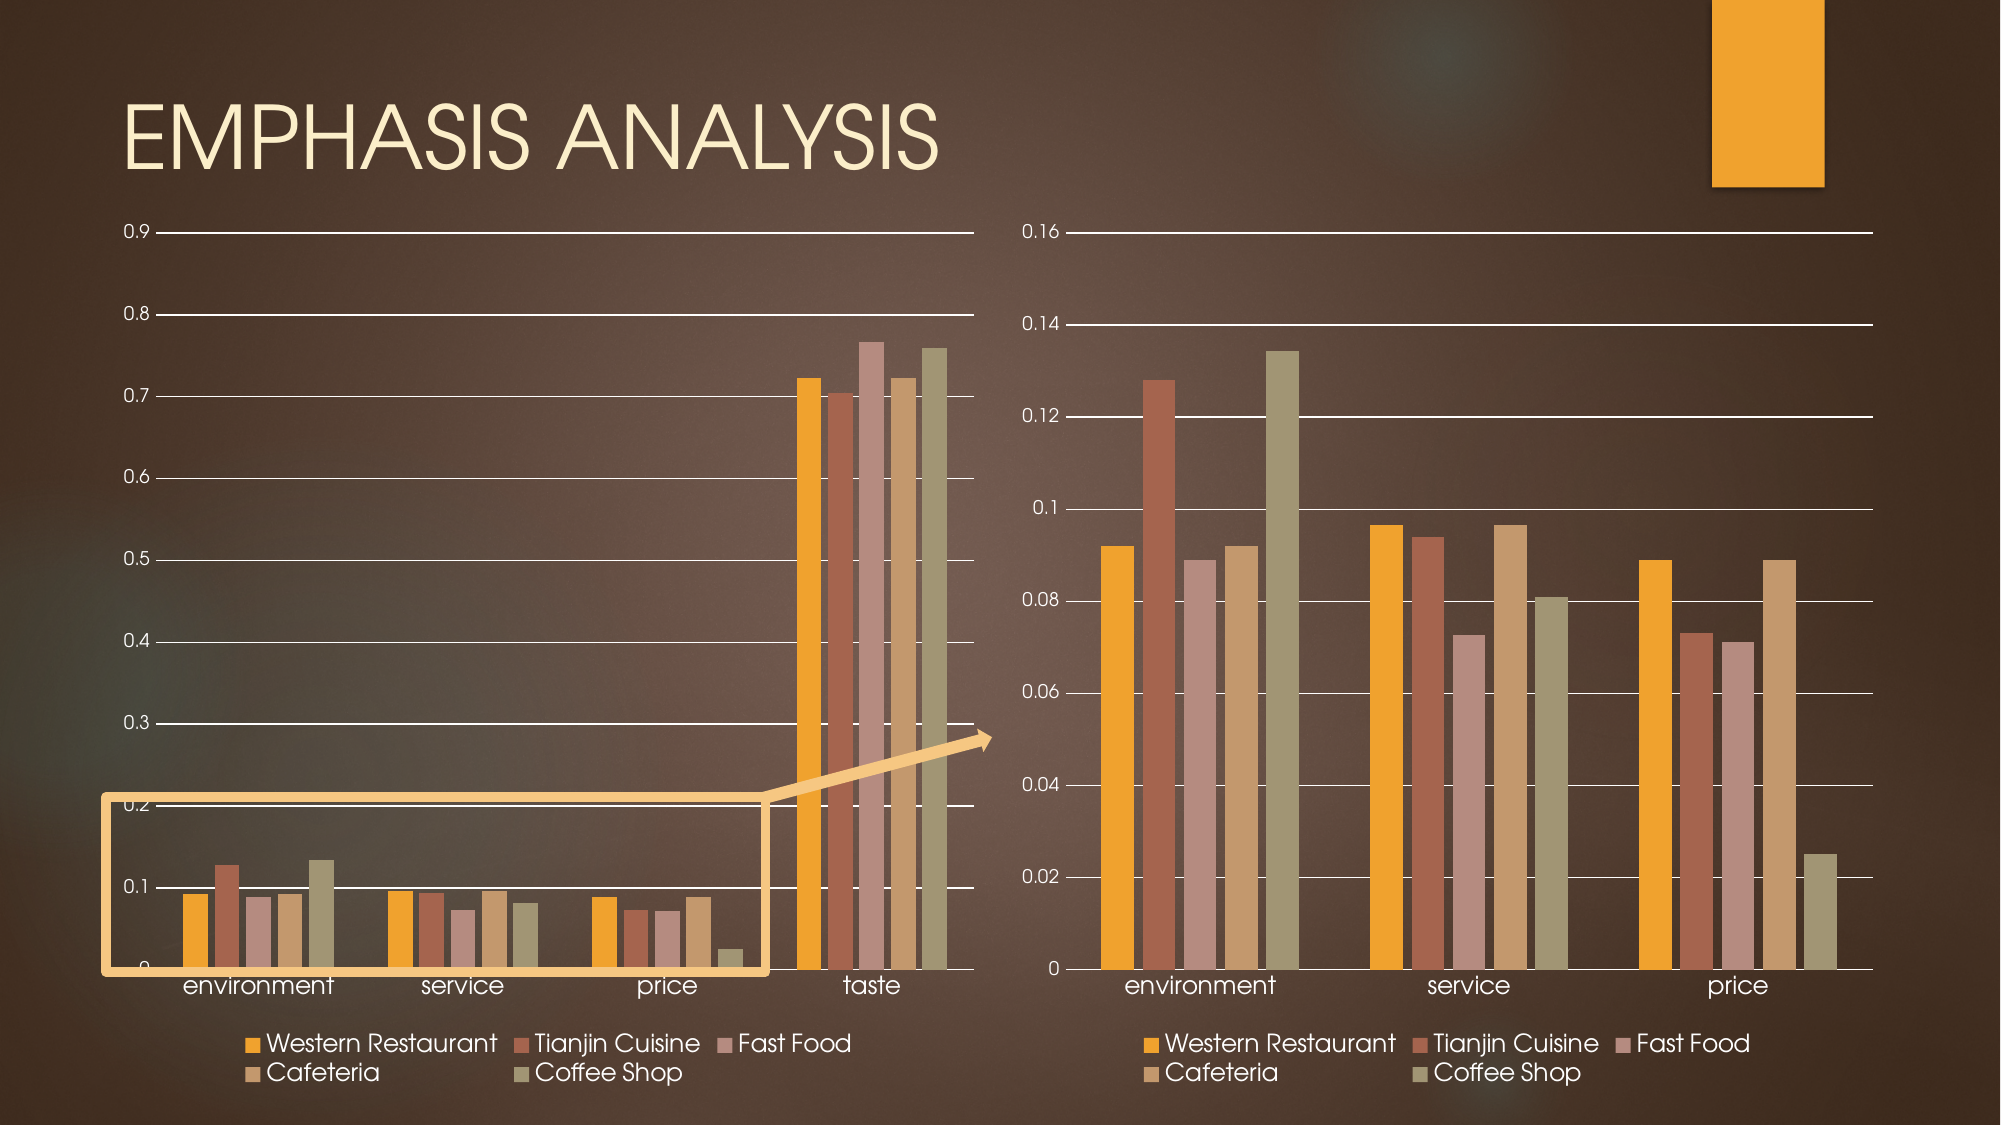

# EMPHASIS ANALYSIS

### Chart

| Category | Western Restaurant | Tianjin Cuisine | Fast Food | Cafeteria | Coffee Shop |
|---|---|---|---|---|---|
| environment | 0.09209751866422973 | 0.12797158211130338 | 0.08907882241215574 | 0.09209751866422973 | 0.13440801655593074 |
| service | 0.0966512809392522 | 0.09390654886601695 | 0.07274453941120608 | 0.0966512809392522 | 0.0809280034854591 |
| price | 0.08893776524890802 | 0.0730940887148192 | 0.07117758784425451 | 0.08893776524890802 | 0.025051737283520312 |
| taste | 0.72231343514761 | 0.7050277803078605 | 0.7669990503323837 | 0.72231343514761 | 0.7596122426750899 |

### Chart

| Category | Western Restaurant | Tianjin Cuisine | Fast Food | Cafeteria | Coffee Shop |
|---|---|---|---|---|---|
| environment | 0.09209751866422973 | 0.12797158211130338 | 0.08907882241215574 | 0.09209751866422973 | 0.13440801655593074 |
| service | 0.0966512809392522 | 0.09390654886601695 | 0.07274453941120608 | 0.0966512809392522 | 0.0809280034854591 |
| price | 0.08893776524890802 | 0.0730940887148192 | 0.07117758784425451 | 0.08893776524890802 | 0.025051737283520312 |